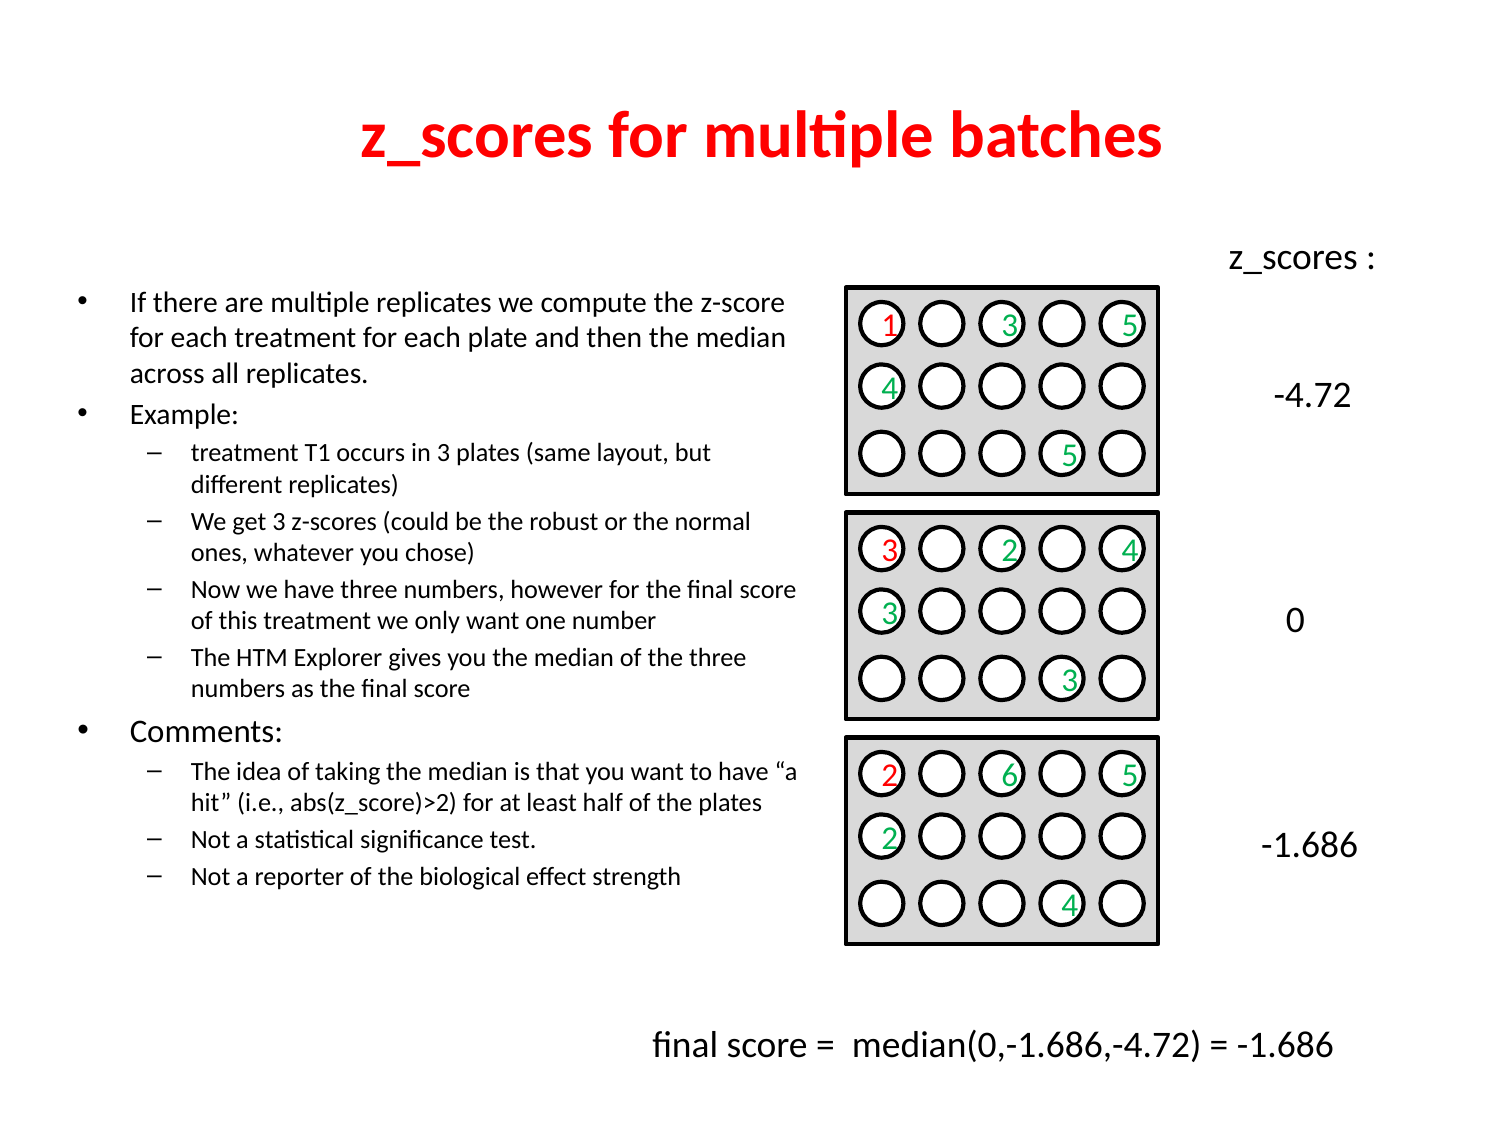

z_scores for multiple batches
z_scores :
If there are multiple replicates we compute the z-score for each treatment for each plate and then the median across all replicates.
Example:
treatment T1 occurs in 3 plates (same layout, but different replicates)
We get 3 z-scores (could be the robust or the normal ones, whatever you chose)
Now we have three numbers, however for the final score of this treatment we only want one number
The HTM Explorer gives you the median of the three numbers as the final score
Comments:
The idea of taking the median is that you want to have “a hit” (i.e., abs(z_score)>2) for at least half of the plates
Not a statistical significance test.
Not a reporter of the biological effect strength

1

3

5
4

5

-4.72

3

2

4
3

3

0

2

6

5
2

4

-1.686
final score =  median(0,-1.686,-4.72) = -1.686